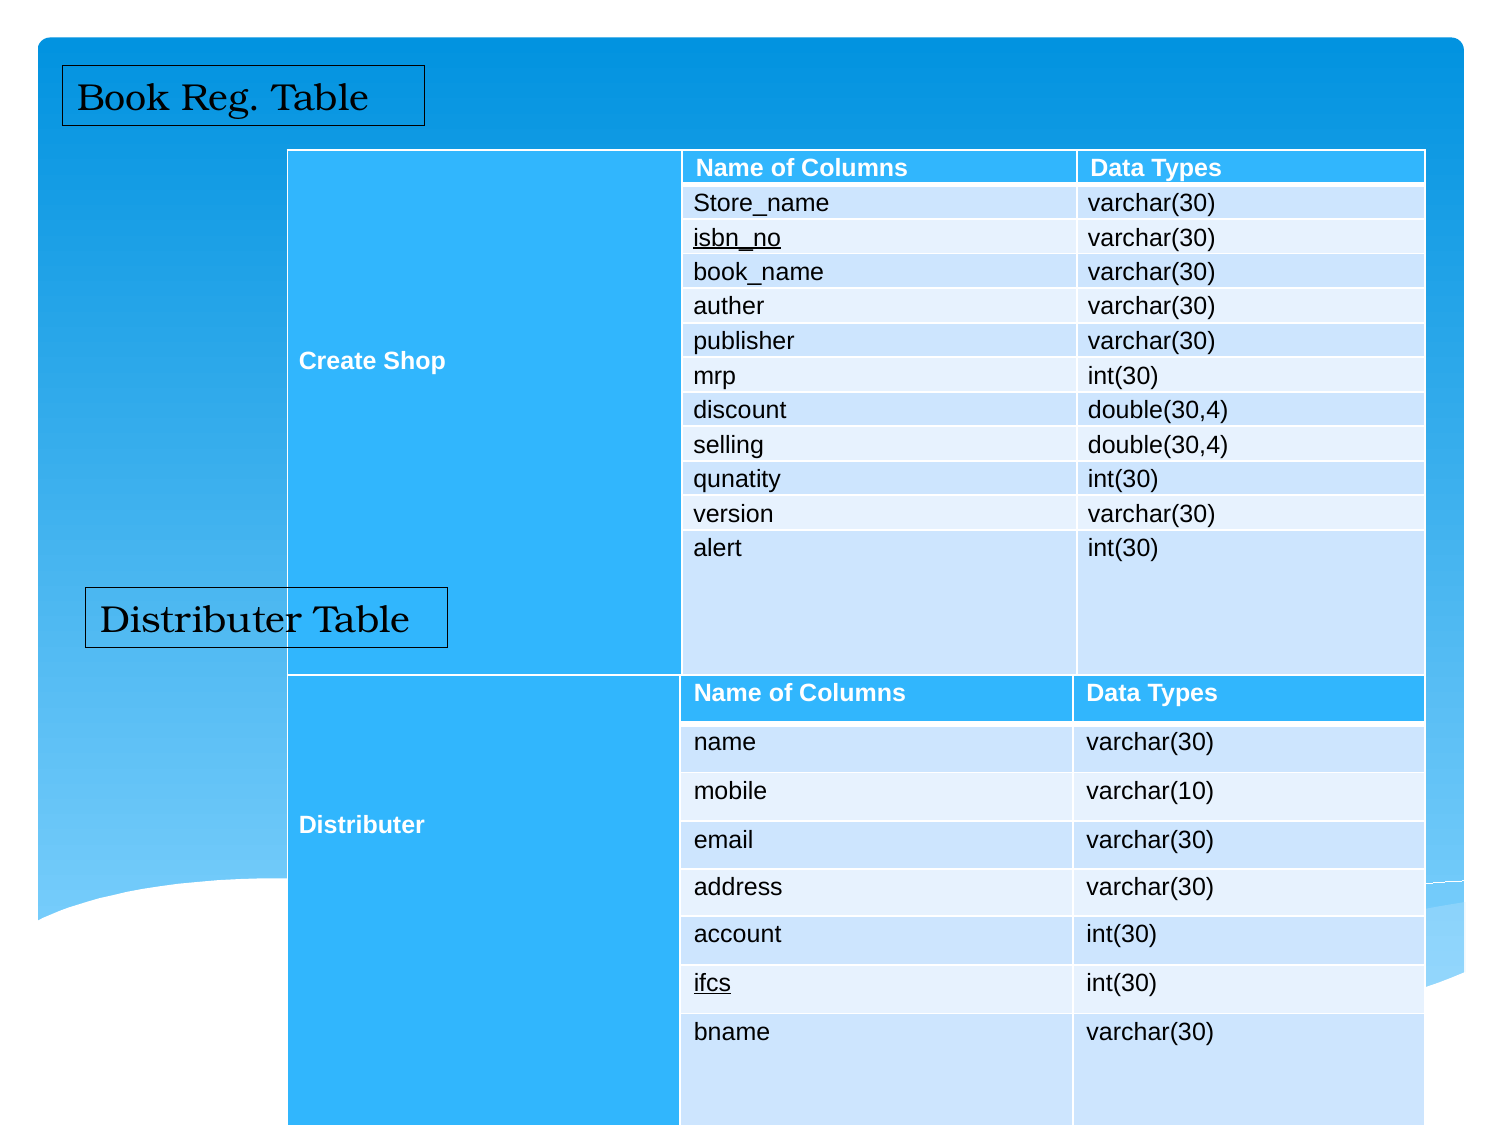

Book Reg. Table
| Create Shop | Name of Columns | Data Types |
| --- | --- | --- |
|  | Store\_name | varchar(30) |
|  | isbn\_no | varchar(30) |
|  | book\_name | varchar(30) |
|  | auther | varchar(30) |
|  | publisher | varchar(30) |
|  | mrp | int(30) |
|  | discount | double(30,4) |
|  | selling | double(30,4) |
|  | qunatity | int(30) |
|  | version | varchar(30) |
|  | alert | int(30) |
Distributer Table
| Distributer | Name of Columns | Data Types |
| --- | --- | --- |
|  | name | varchar(30) |
|  | mobile | varchar(10) |
|  | email | varchar(30) |
|  | address | varchar(30) |
|  | account | int(30) |
|  | ifcs | int(30) |
|  | bname | varchar(30) |